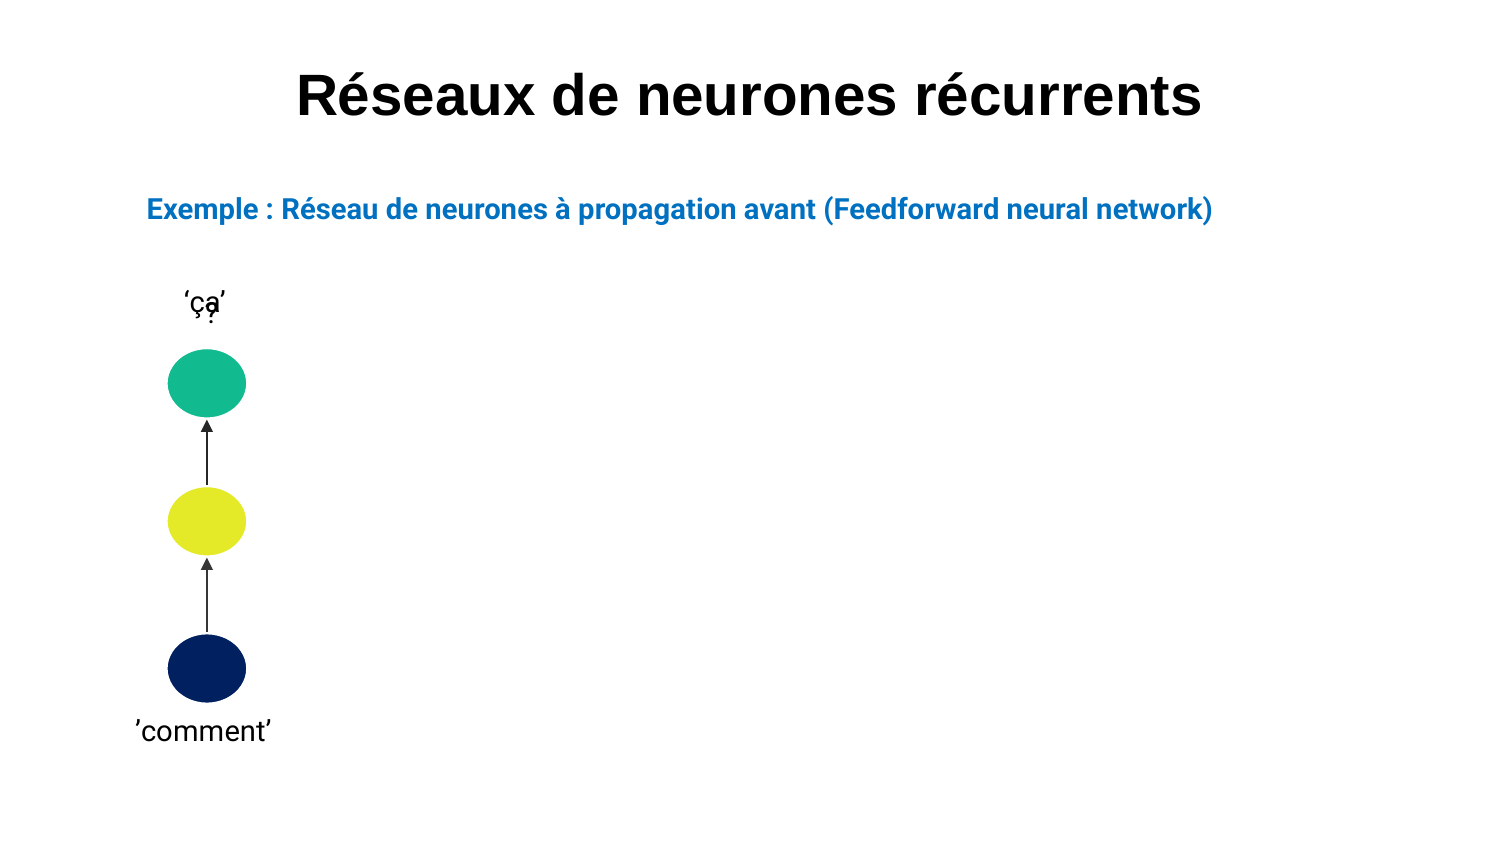

# Réseaux de neurones récurrents
Exemple : Réseau de neurones à propagation avant (Feedforward neural network)
‘ça’
?

’comment’